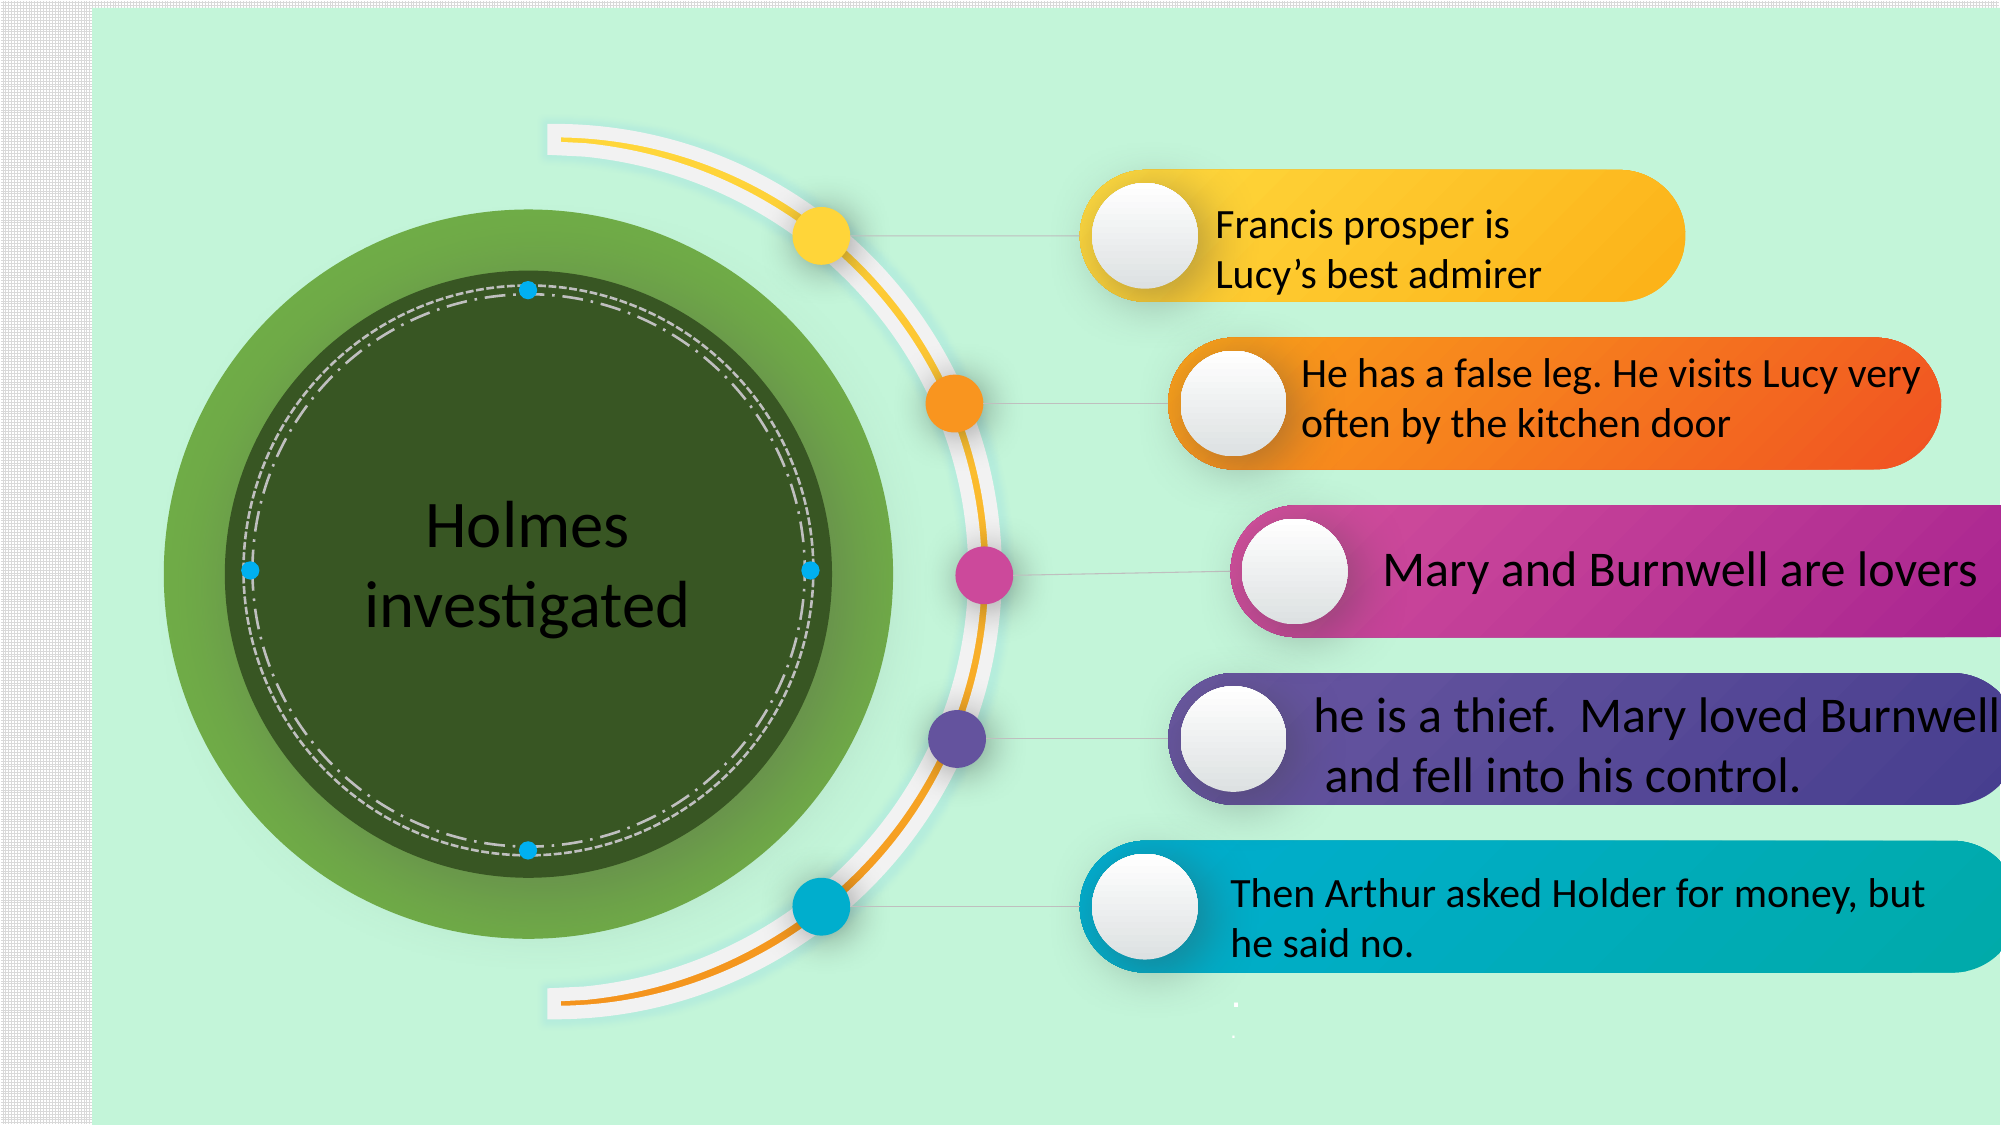

Francis prosper is Lucy’s best admirer

He has a false leg. He visits Lucy very often by the kitchen door

Holmes investigated

Mary and Burnwell are lovers

he is a thief.  Mary loved Burnwell
 and fell into his control.

Then Arthur asked Holder for money, but he said no.
.
.